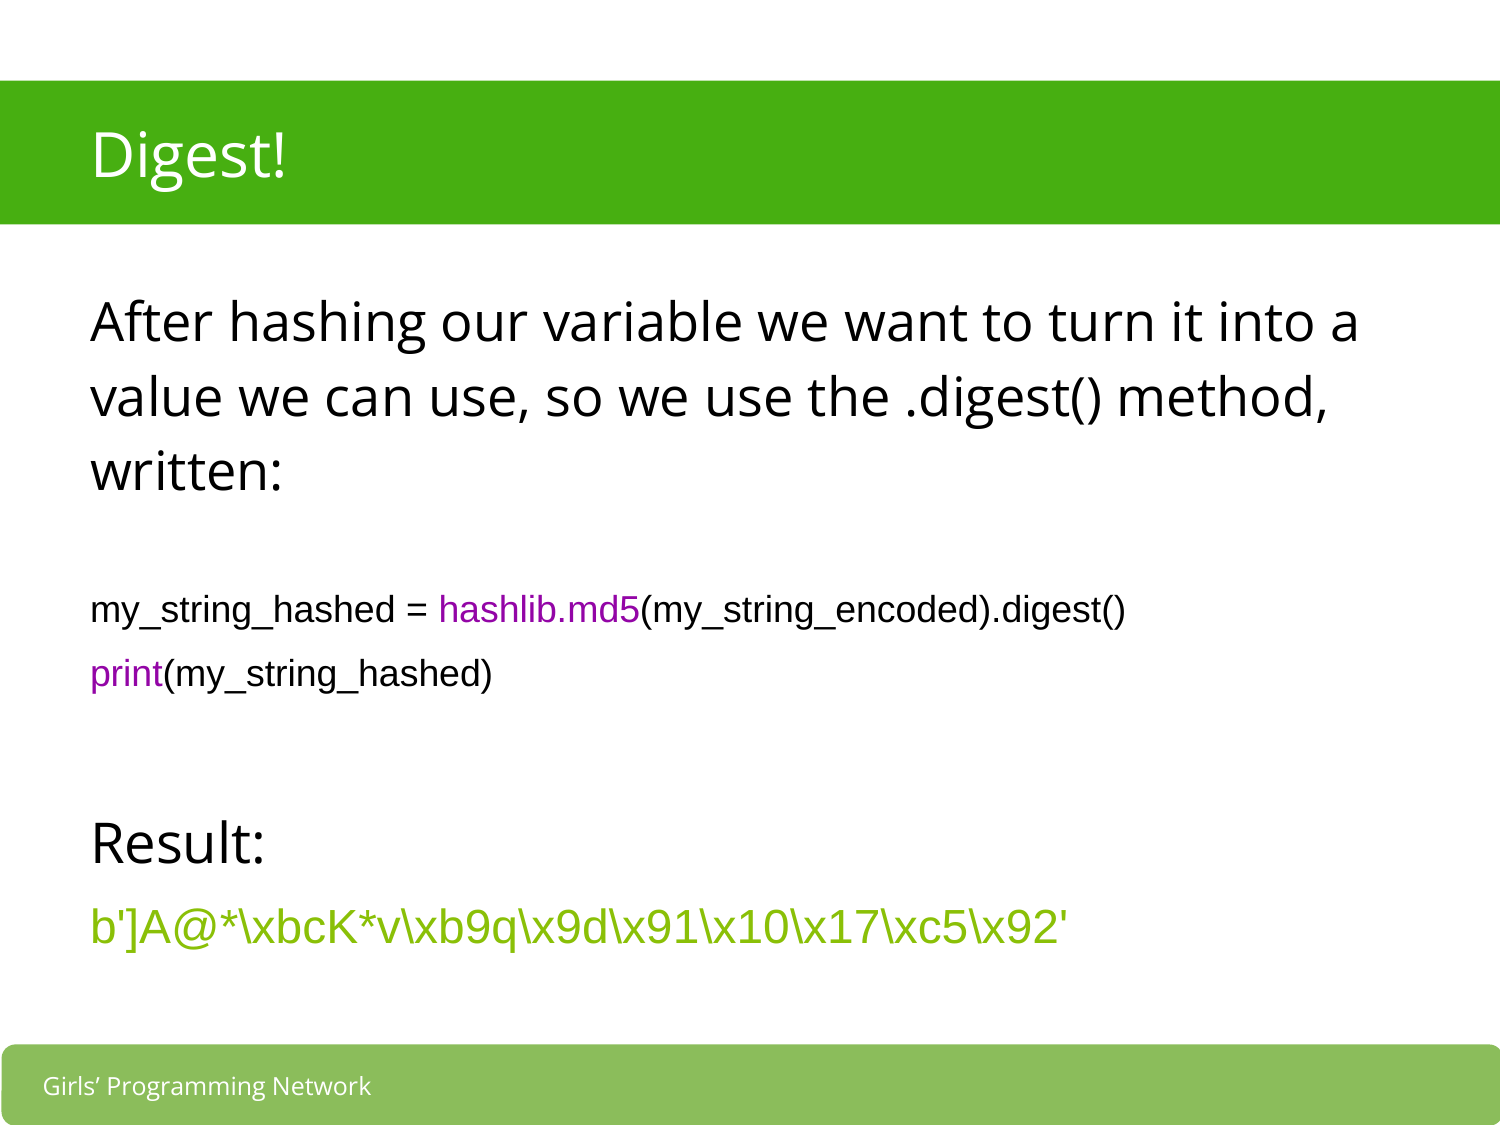

# Digest!
After hashing our variable we want to turn it into a value we can use, so we use the .digest() method, written:

my_string_hashed = hashlib.md5(my_string_encoded).digest()
print(my_string_hashed)

Result:
b']A@*\xbcK*v\xb9q\x9d\x91\x10\x17\xc5\x92'